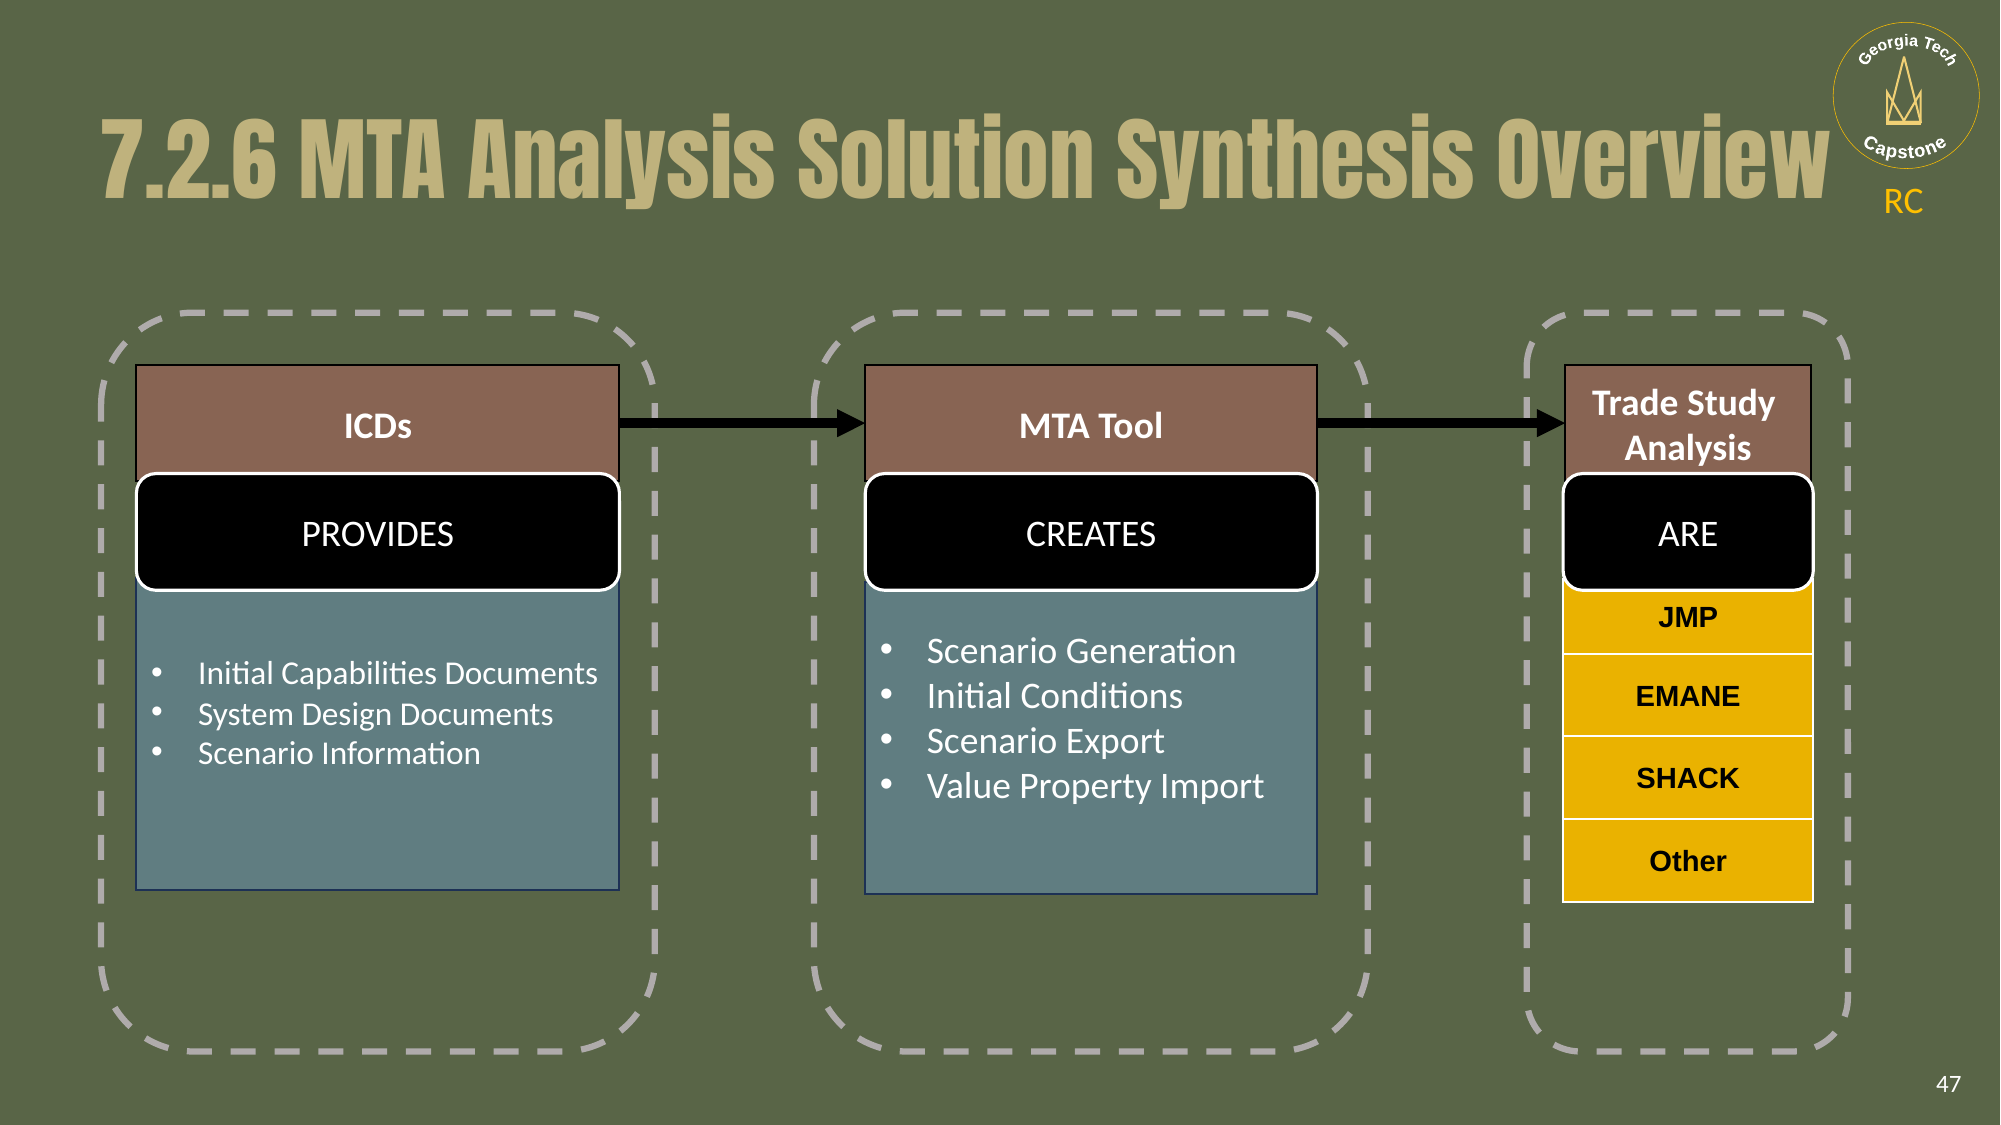

# 7.2.6 MTA Analysis Solution Synthesis Overview
RC

ICDs

Trade Study
Analysis

MTA Tool

PROVIDES
CREATES
ARE
Initial Capabilities Documents
System Design Documents
Scenario Information

| JMP |
| --- |
| EMANE |
| SHACK |
| Other |
Scenario Generation
Initial Conditions
Scenario Export
Value Property Import

47